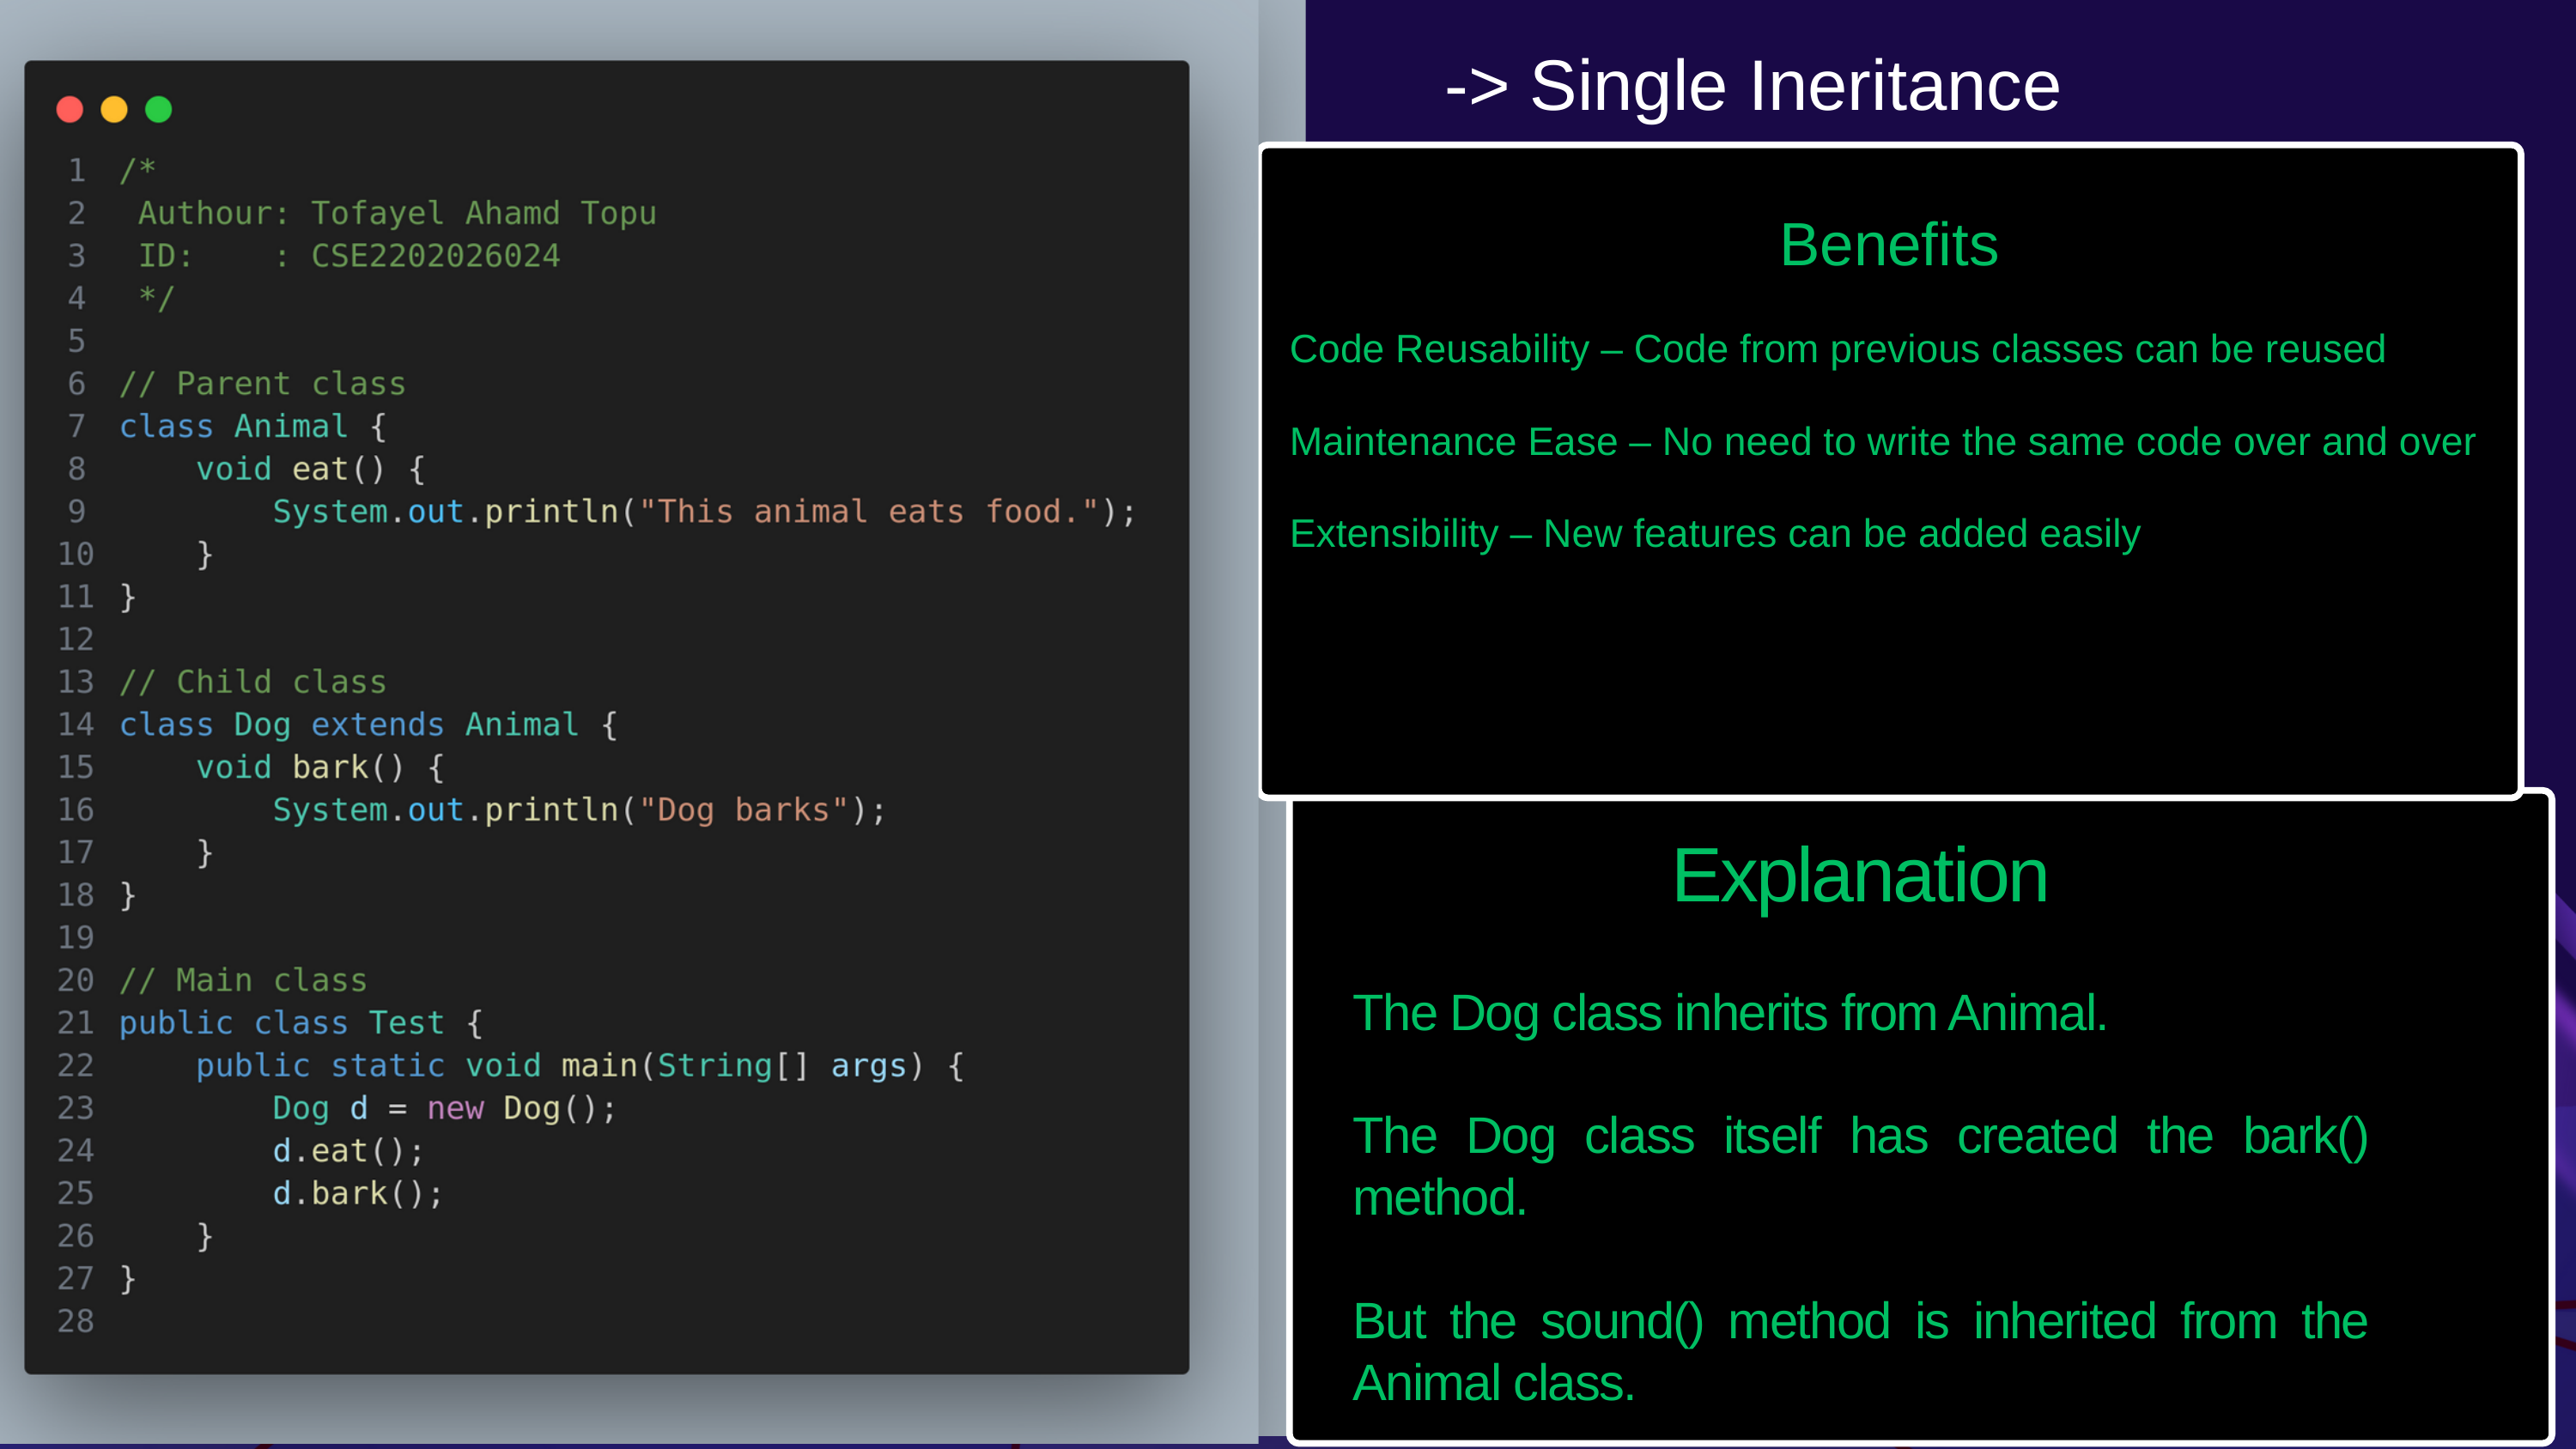

-> Single Ineritance

Benefits
Code Reusability – Code from previous classes can be reused
Maintenance Ease – No need to write the same code over and over
Extensibility – New features can be added easily

Explanation

The Dog class inherits from Animal.

The Dog class itself has created the bark() method.

But the sound() method is inherited from the Animal class.